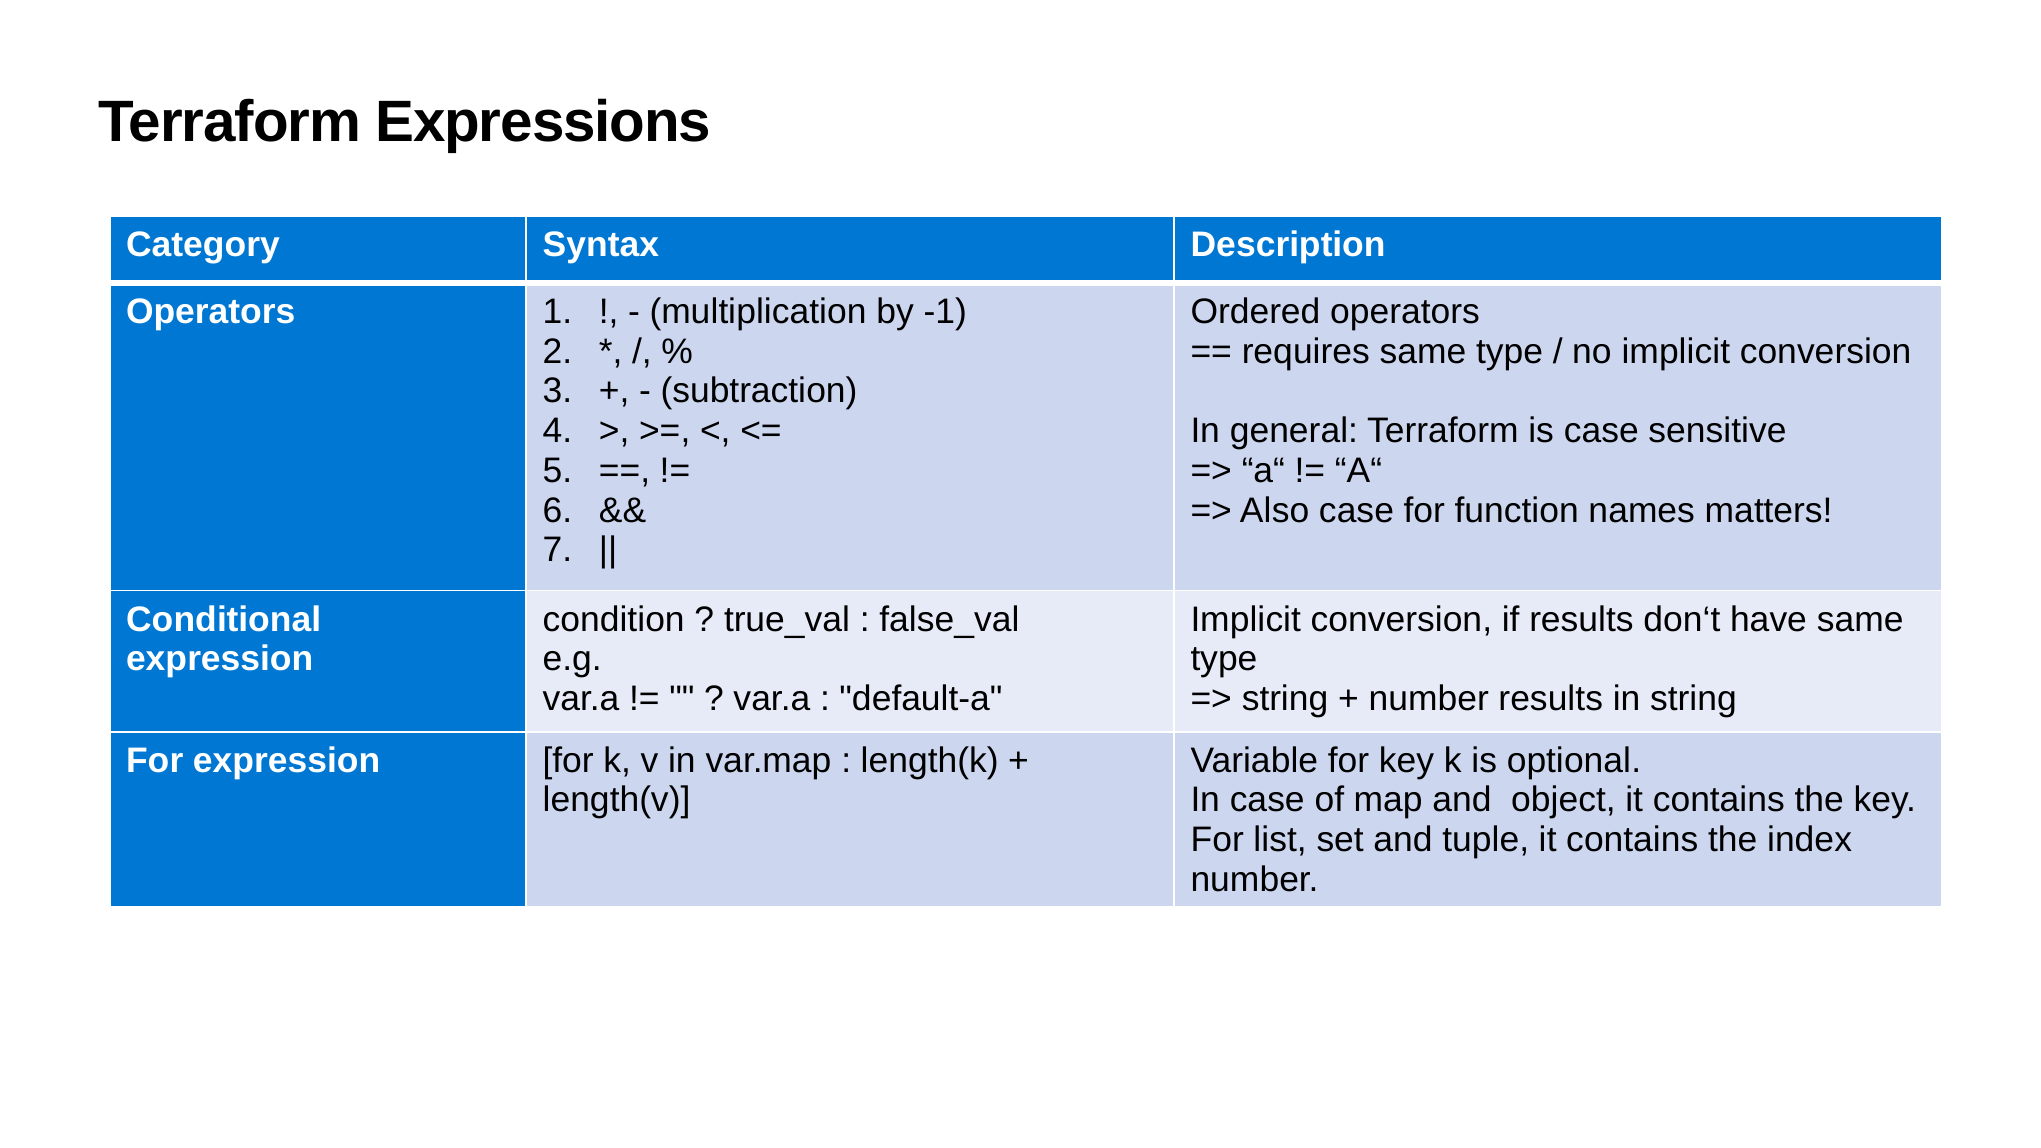

# Terraform Expressions
| Category | Syntax | Description |
| --- | --- | --- |
| Operators | !, - (multiplication by -1) \*, /, % +, - (subtraction) >, >=, <, <= ==, != && || | Ordered operators == requires same type / no implicit conversion In general: Terraform is case sensitive => “a“ != “A“ => Also case for function names matters! |
| Conditional expression | condition ? true\_val : false\_val e.g. var.a != "" ? var.a : "default-a" | Implicit conversion, if results don‘t have same type => string + number results in string |
| For expression | [for k, v in var.map : length(k) + length(v)] | Variable for key k is optional. In case of map and object, it contains the key. For list, set and tuple, it contains the index number. |